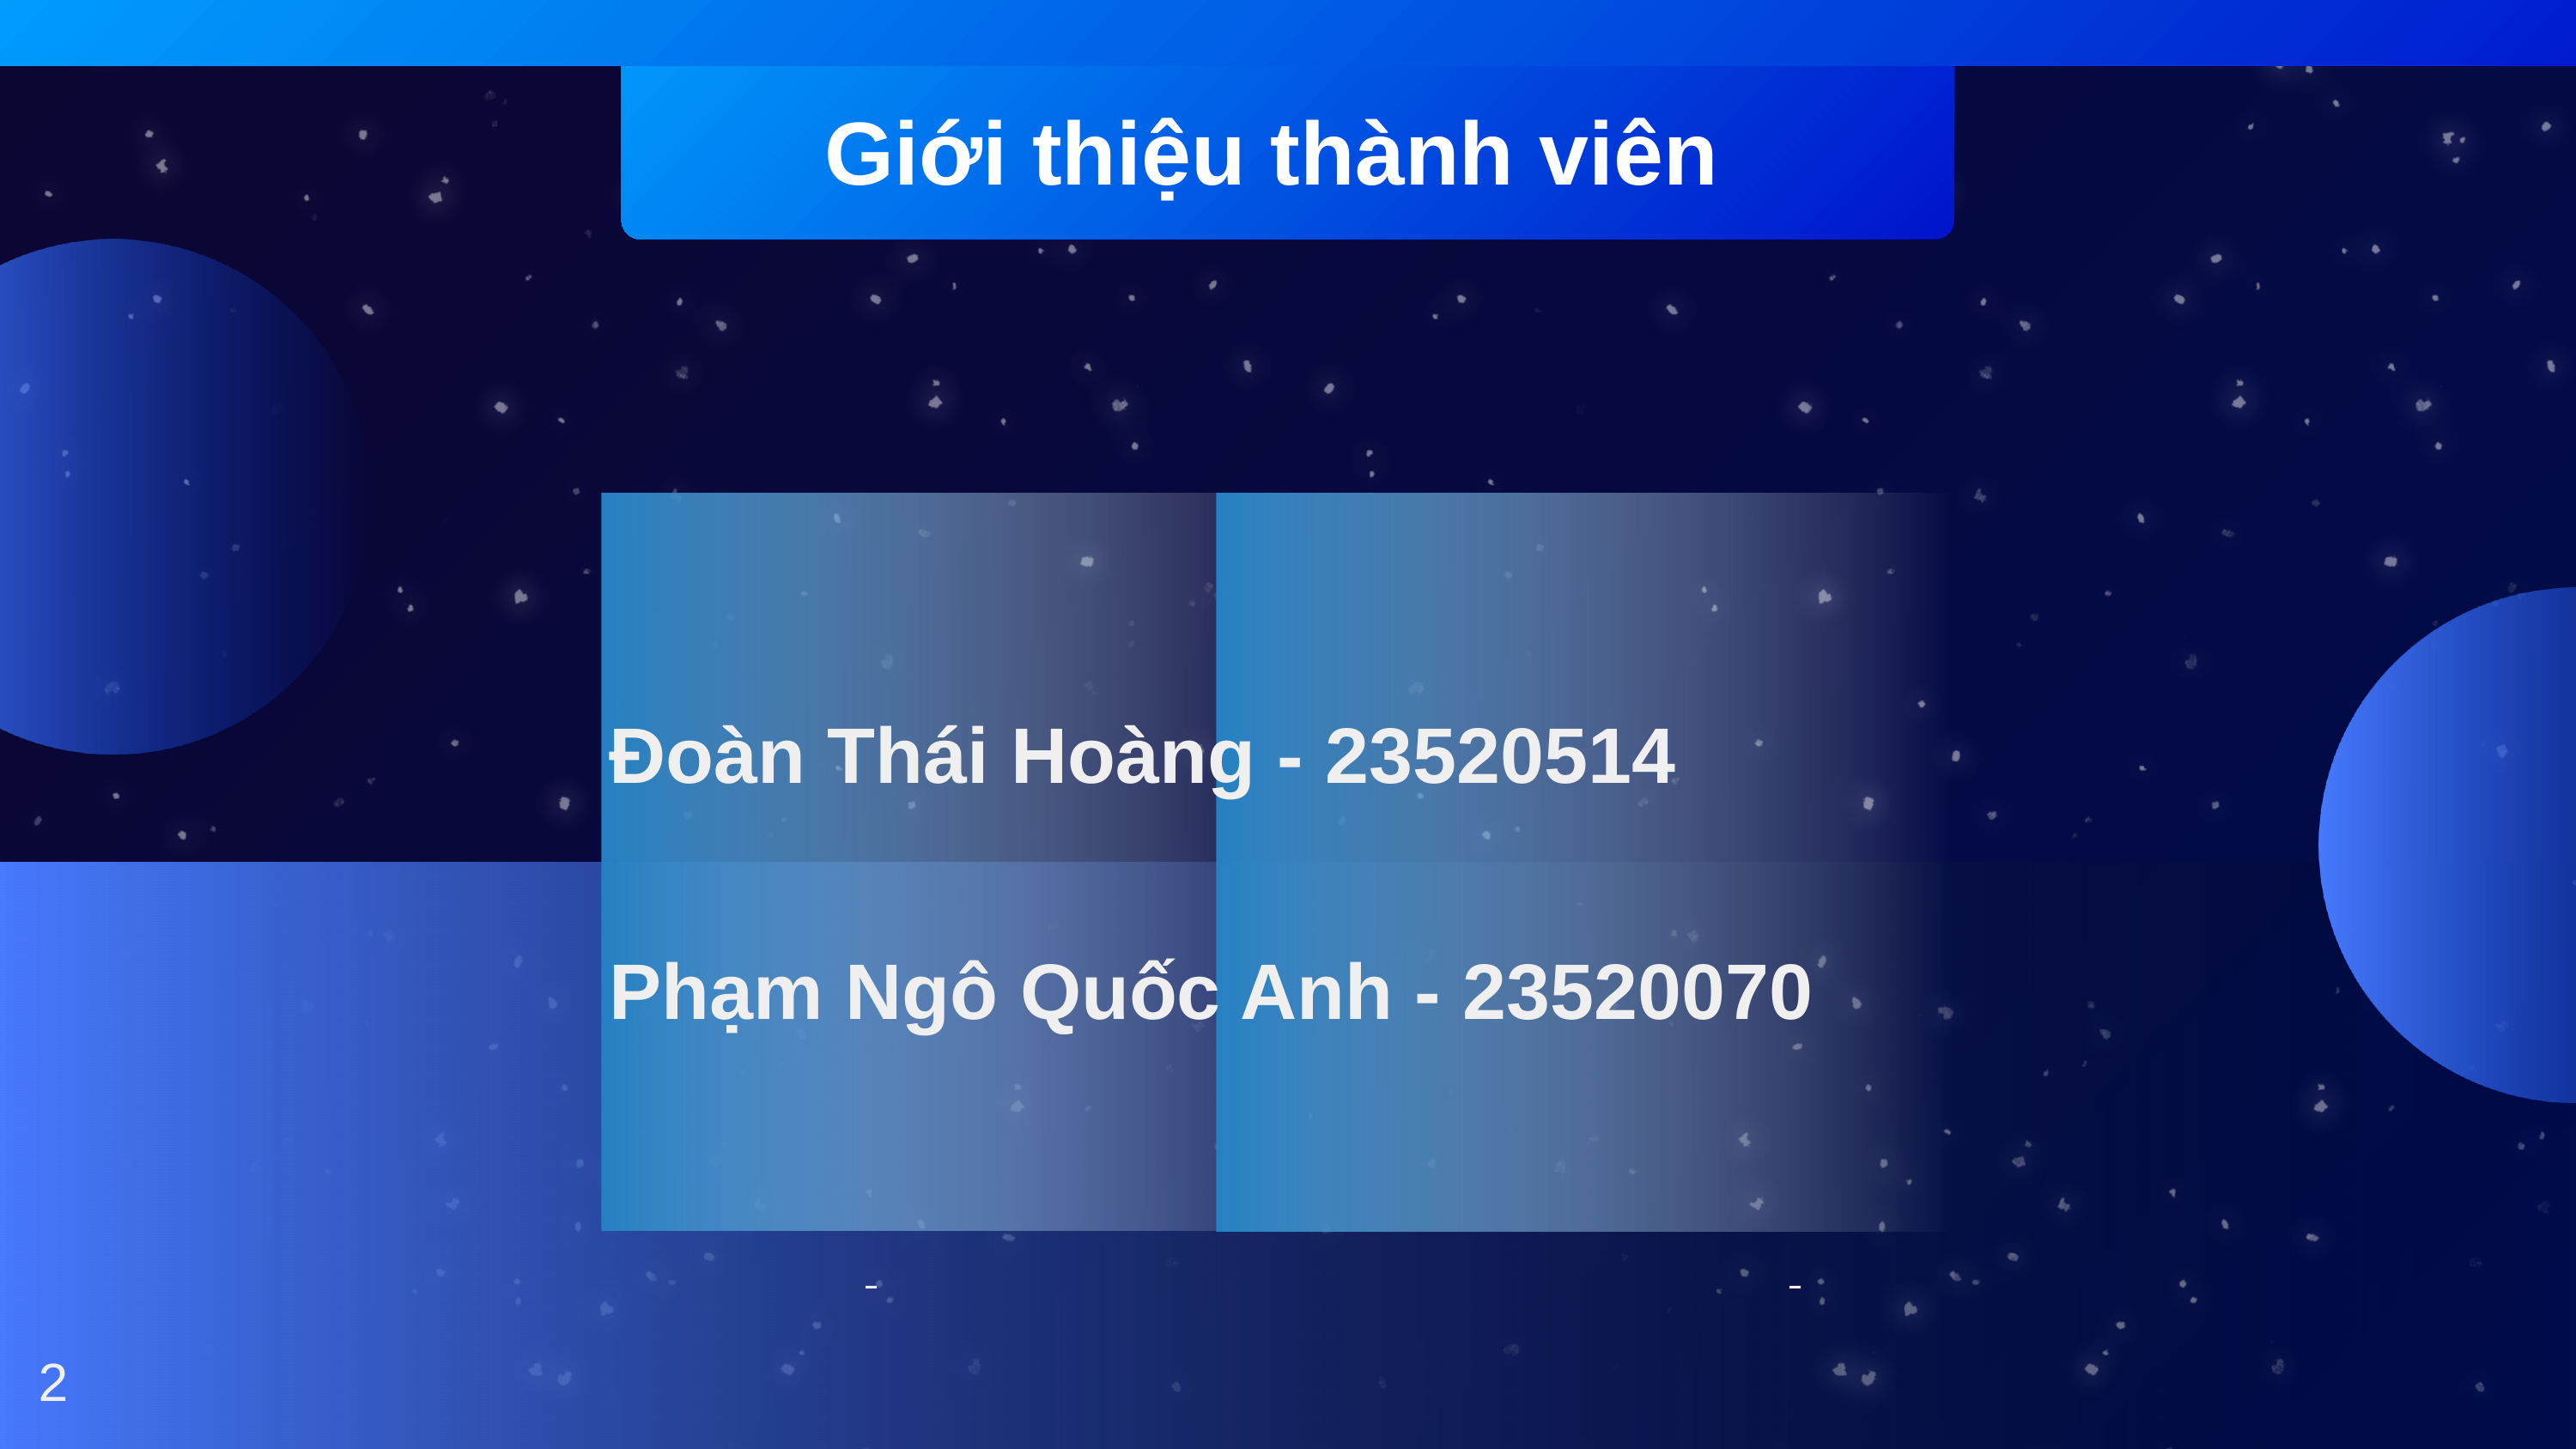

Giới thiệu thành viên

Đoàn Thái Hoàng - 23520514
Phạm Ngô Quốc Anh - 23520070
-
-
2